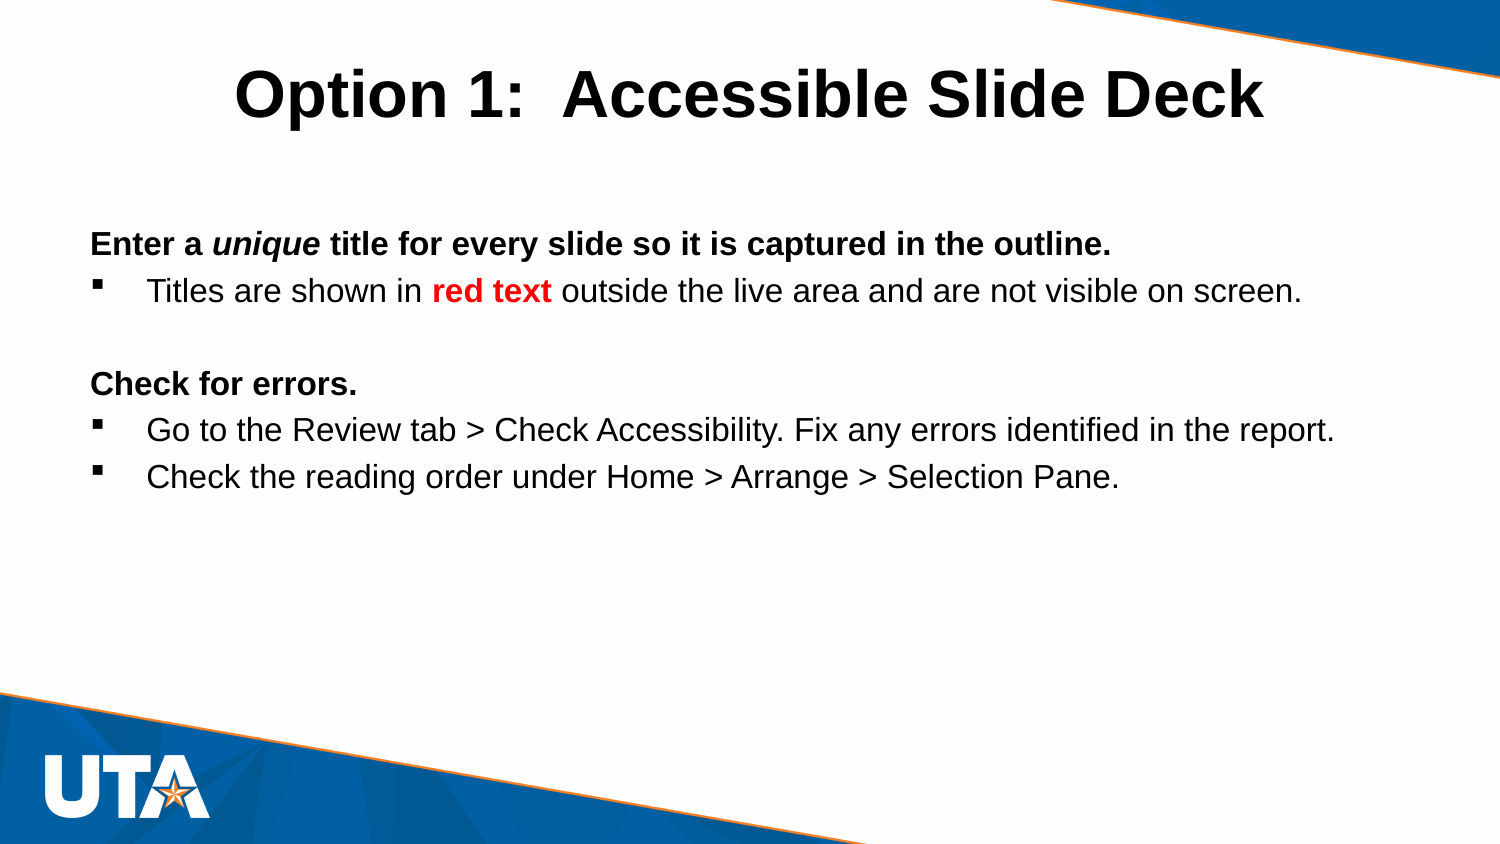

# Option 1:  Accessible Slide Deck
Enter a unique title for every slide so it is captured in the outline.
Titles are shown in red text outside the live area and are not visible on screen.

Check for errors.
Go to the Review tab > Check Accessibility. Fix any errors identified in the report.
Check the reading order under Home > Arrange > Selection Pane.